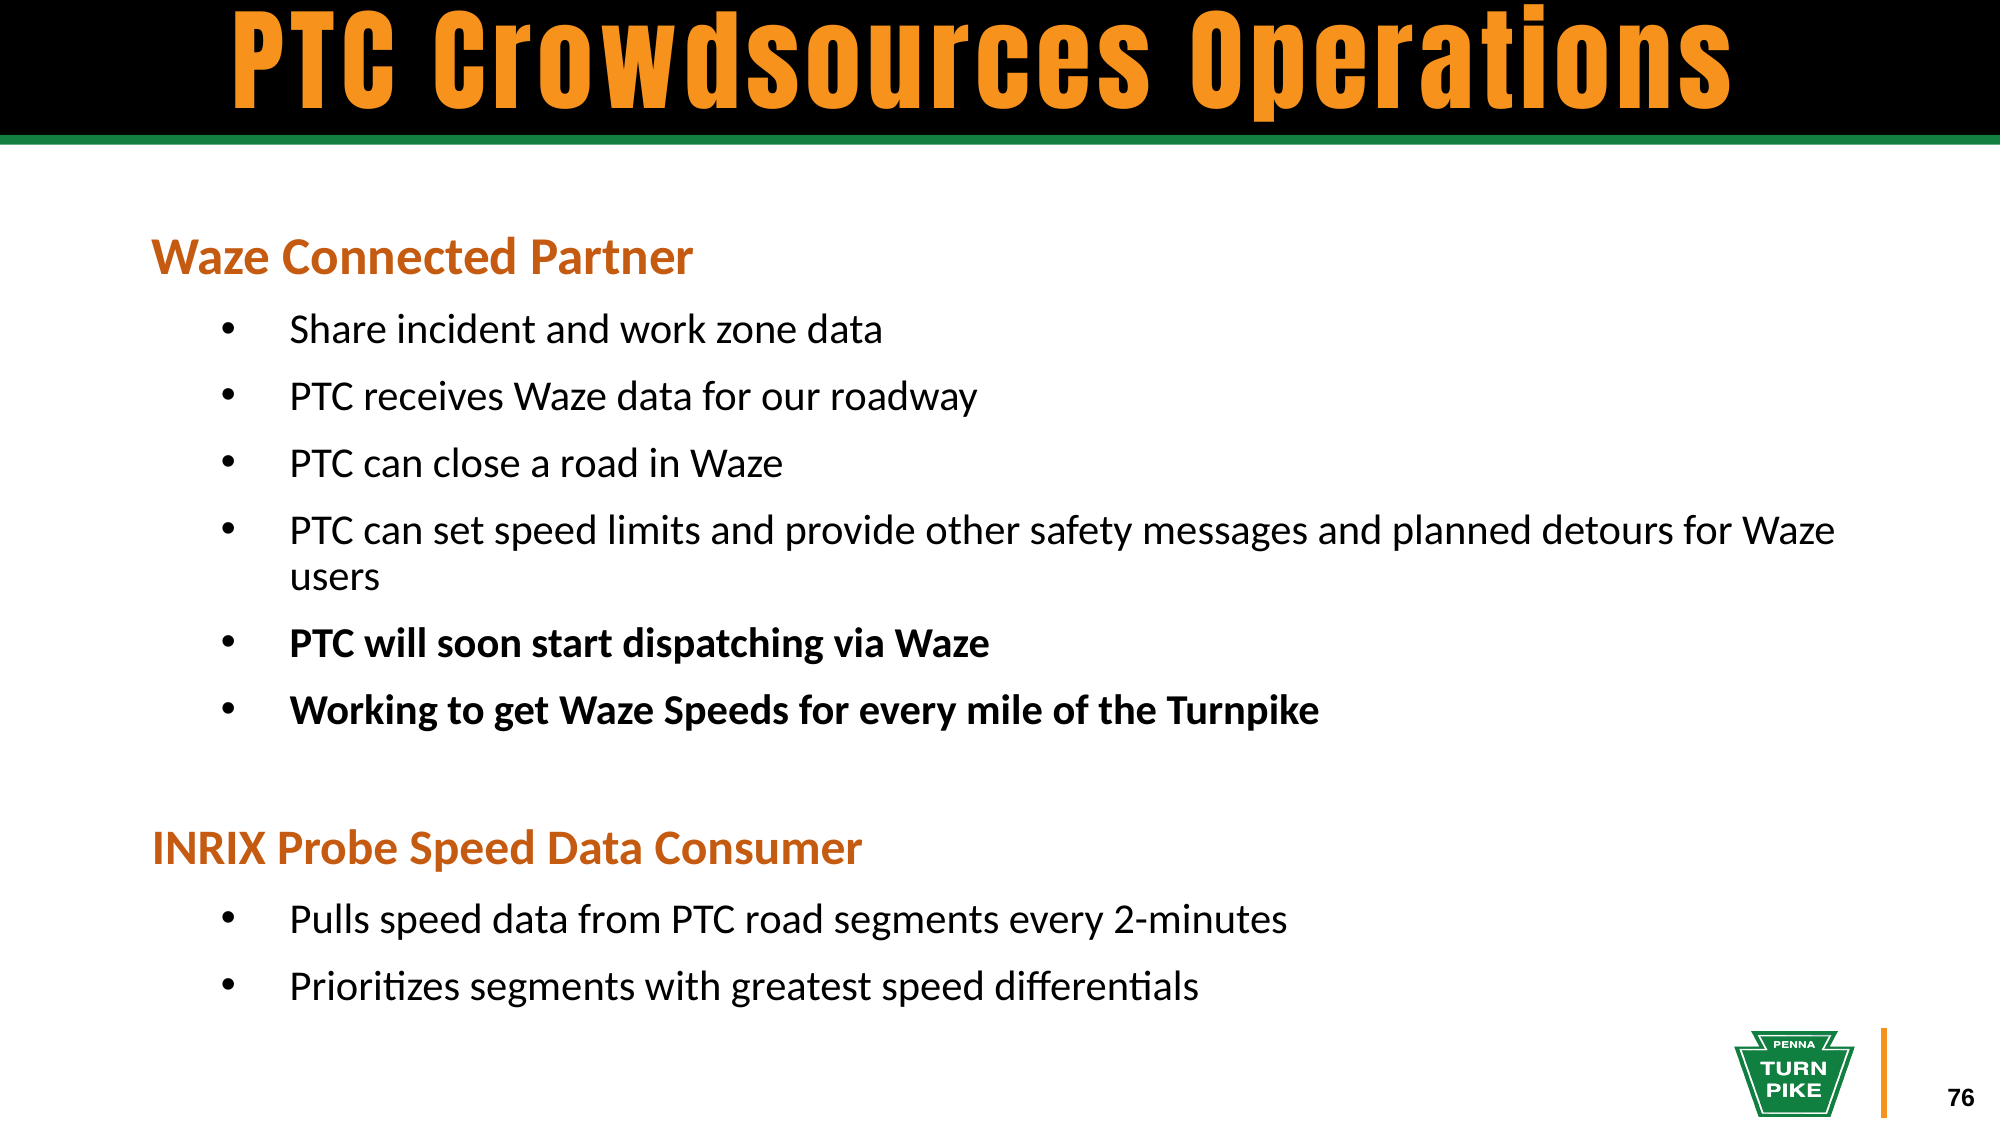

# PTC Crowdsources Operations
Waze Connected Partner
Share incident and work zone data
PTC receives Waze data for our roadway
PTC can close a road in Waze
PTC can set speed limits and provide other safety messages and planned detours for Waze users
PTC will soon start dispatching via Waze
Working to get Waze Speeds for every mile of the Turnpike

INRIX Probe Speed Data Consumer
Pulls speed data from PTC road segments every 2-minutes
Prioritizes segments with greatest speed differentials

76